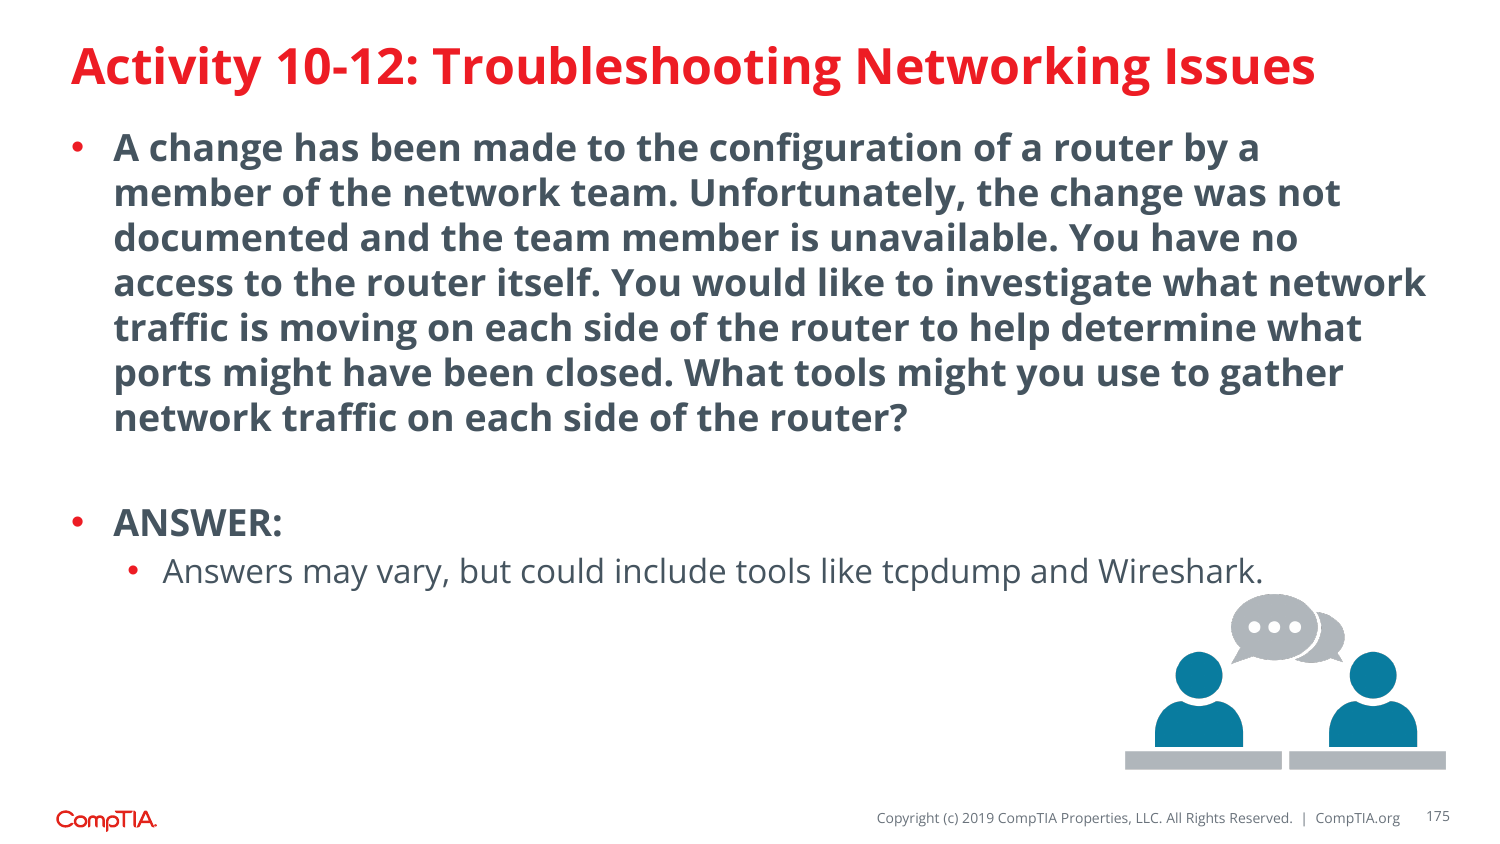

# Activity 10-12: Troubleshooting Networking Issues
A change has been made to the configuration of a router by a member of the network team. Unfortunately, the change was not documented and the team member is unavailable. You have no access to the router itself. You would like to investigate what network traffic is moving on each side of the router to help determine what ports might have been closed. What tools might you use to gather network traffic on each side of the router?

ANSWER:
Answers may vary, but could include tools like tcpdump and Wireshark.

175